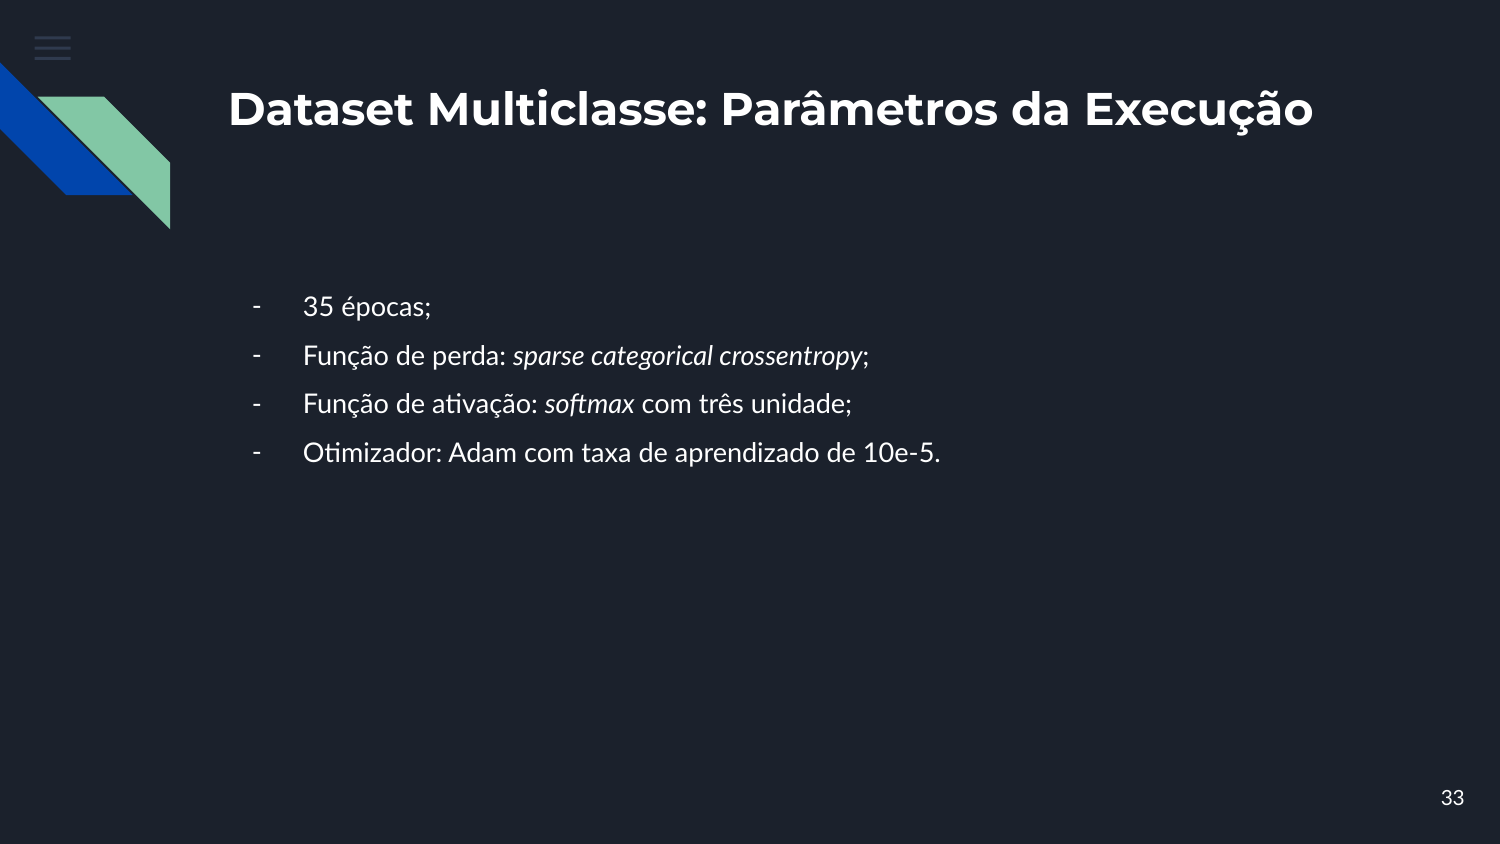

# Dataset Multiclasse: Parâmetros da Execução
35 épocas;
Função de perda: sparse categorical crossentropy;
Função de ativação: softmax com três unidade;
Otimizador: Adam com taxa de aprendizado de 10e-5.
33